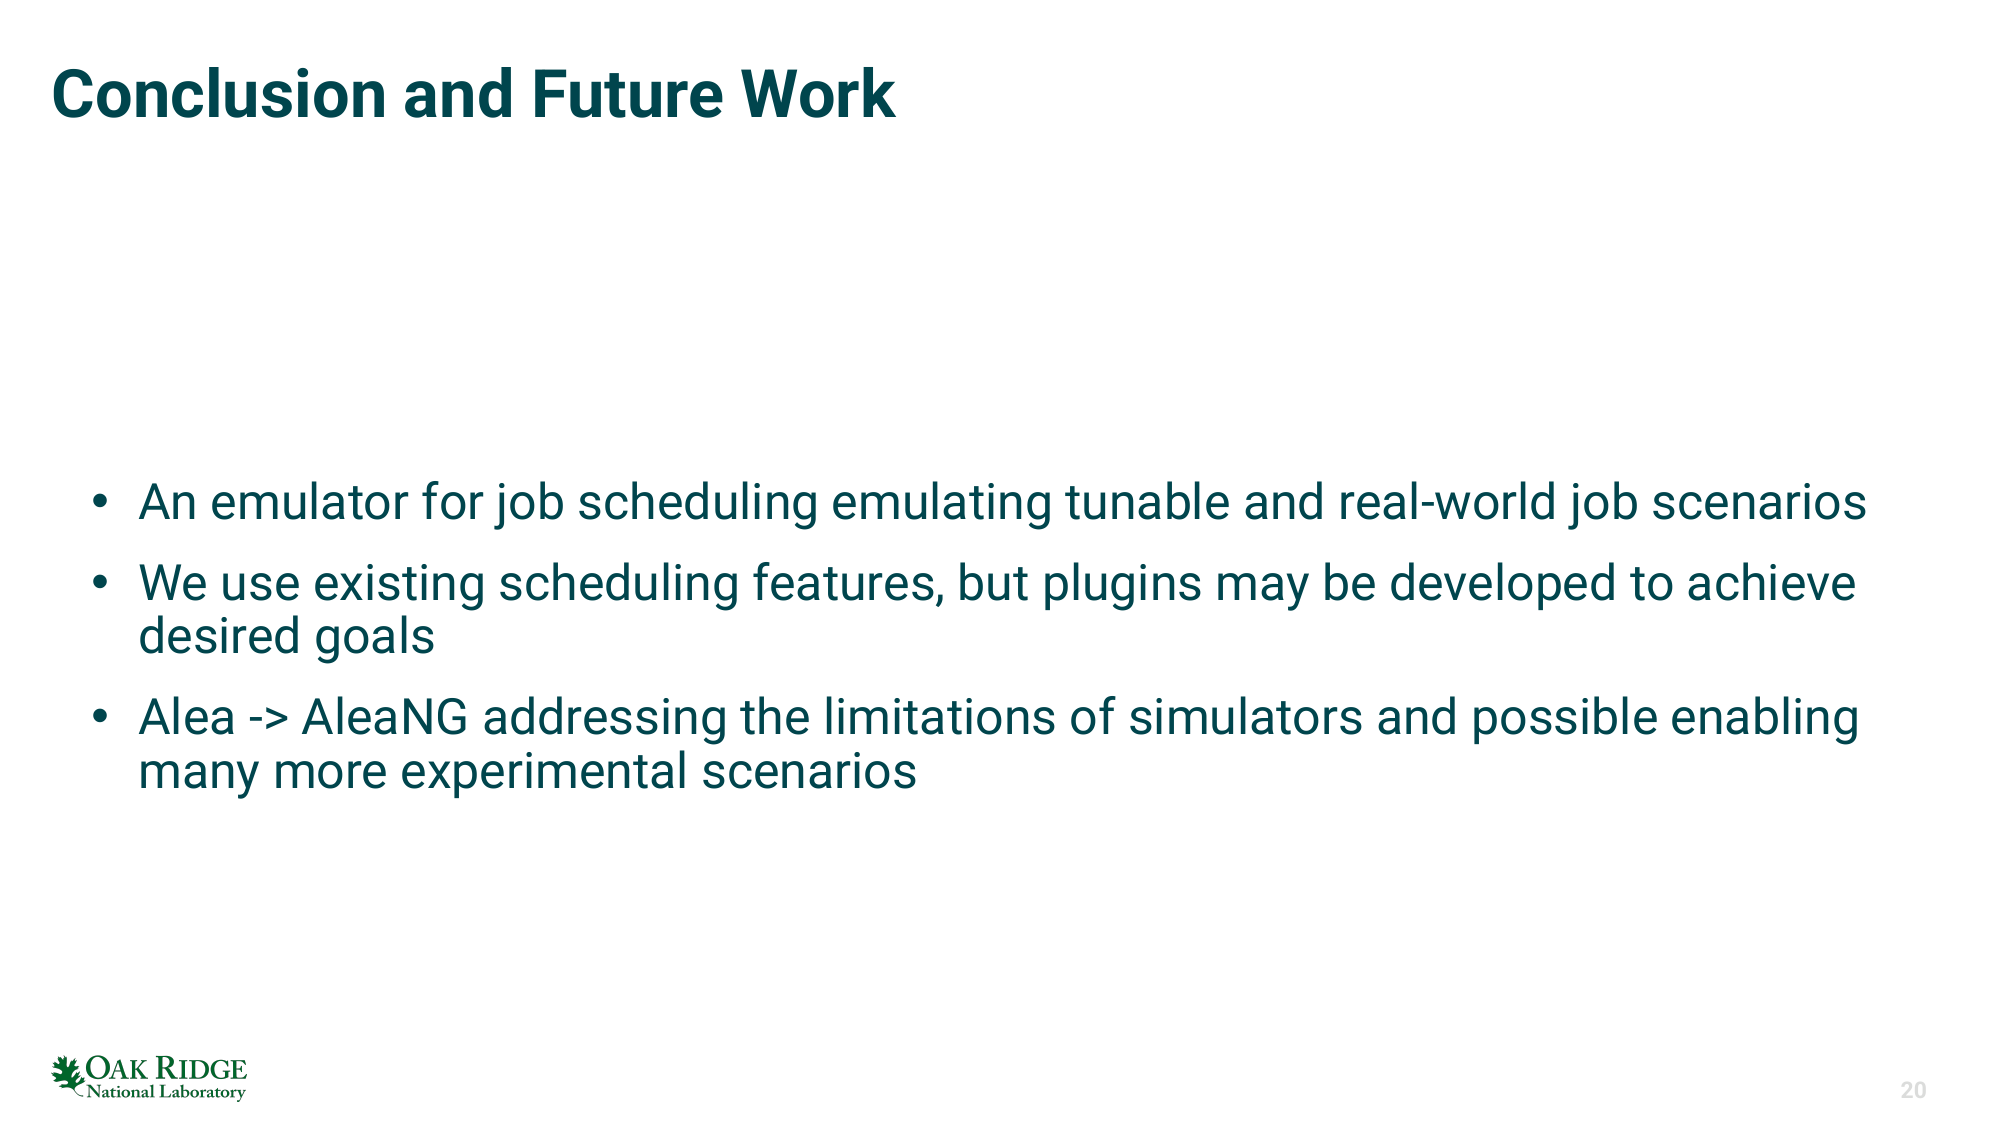

# Conclusion and Future Work

An emulator for job scheduling emulating tunable and real-world job scenarios
We use existing scheduling features, but plugins may be developed to achieve desired goals
Alea -> AleaNG addressing the limitations of simulators and possible enabling many more experimental scenarios